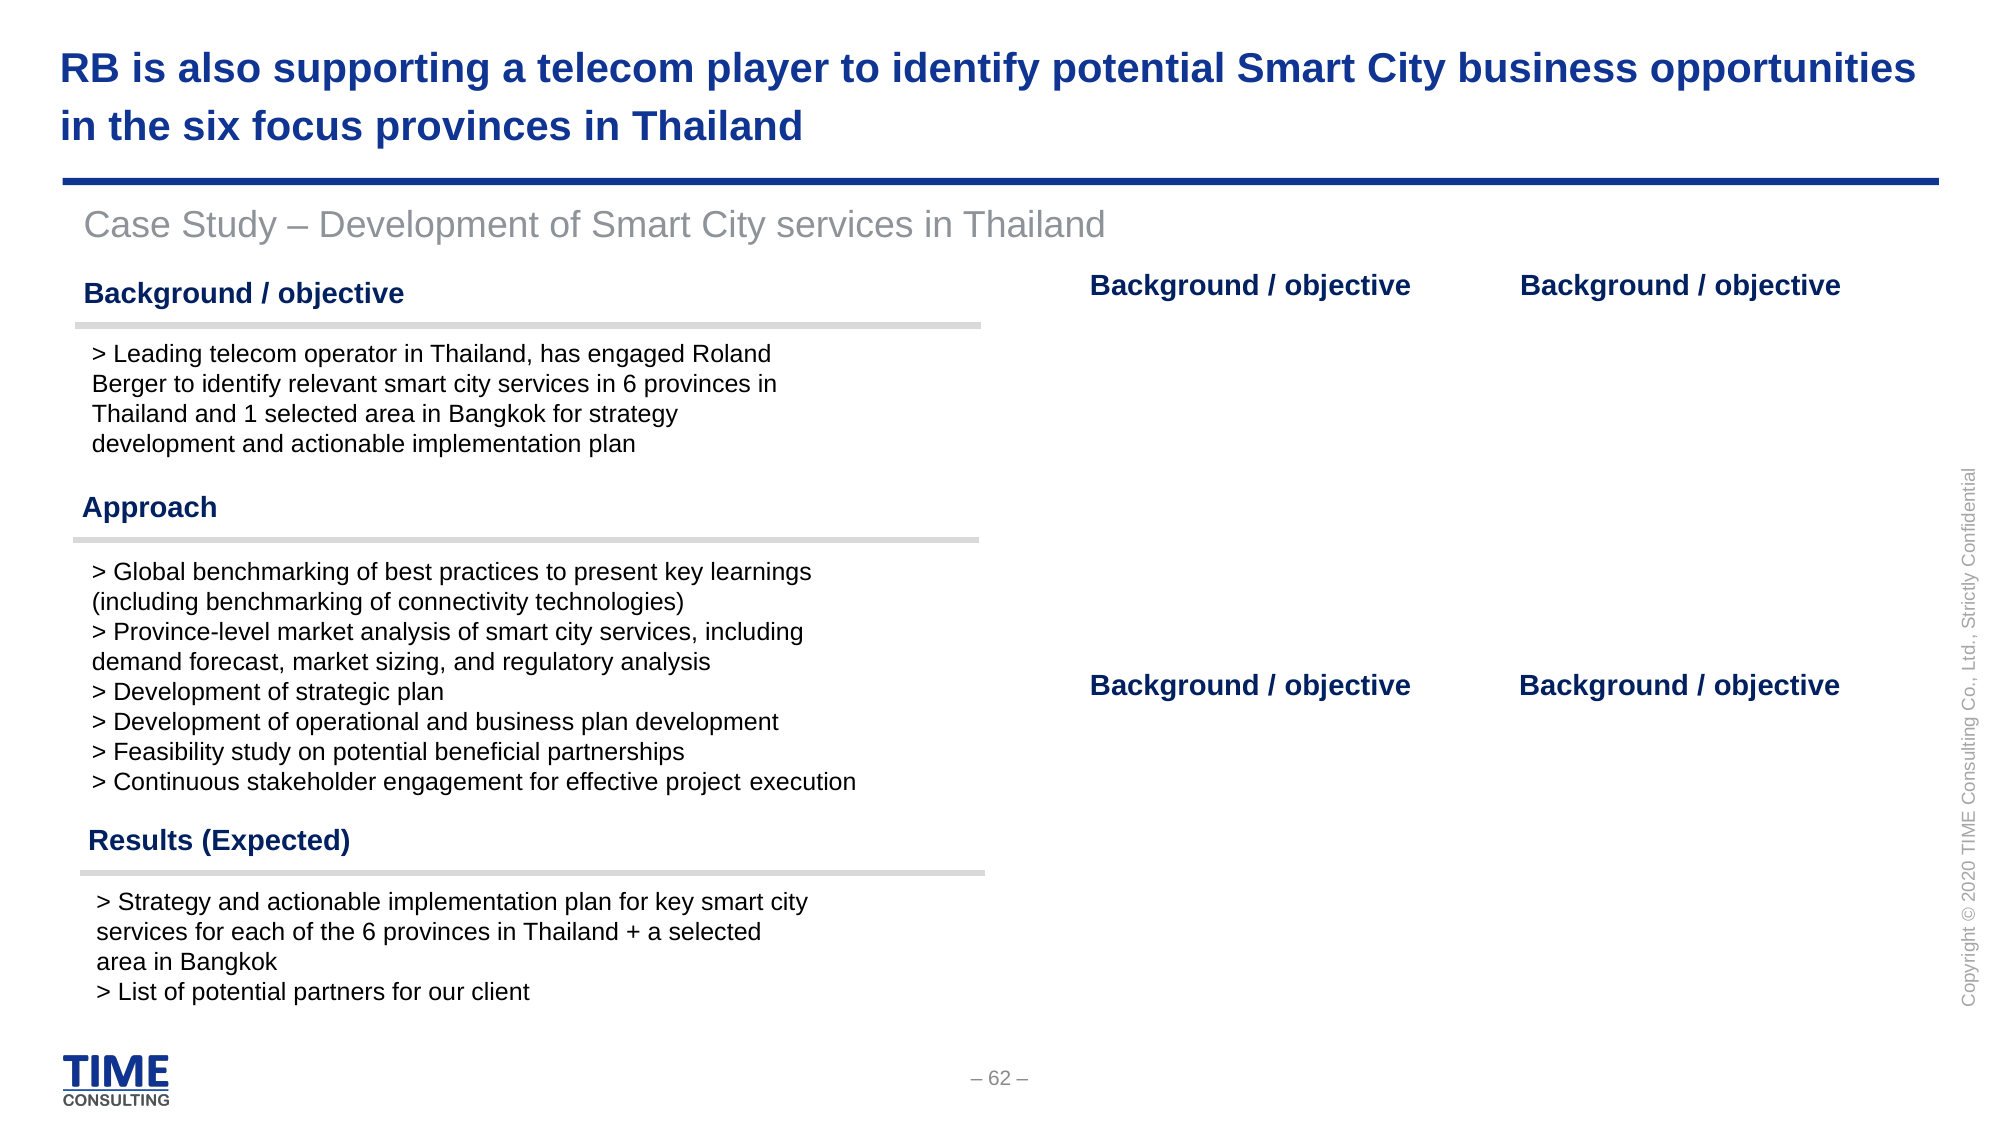

# RB is also supporting a telecom player to identify potential Smart City business opportunities in the six focus provinces in Thailand
Case Study – Development of Smart City services in Thailand
Background / objective
Background / objective
Background / objective
> Leading telecom operator in Thailand, has engaged Roland
Berger to identify relevant smart city services in 6 provinces in
Thailand and 1 selected area in Bangkok for strategy
development and actionable implementation plan

Approach
> Global benchmarking of best practices to present key learnings
(including benchmarking of connectivity technologies)
> Province-level market analysis of smart city services, including
demand forecast, market sizing, and regulatory analysis
> Development of strategic plan
> Development of operational and business plan development
> Feasibility study on potential beneficial partnerships
> Continuous stakeholder engagement for effective project execution
Background / objective
Background / objective

Results (Expected)
> Strategy and actionable implementation plan for key smart city
services for each of the 6 provinces in Thailand + a selected
area in Bangkok
> List of potential partners for our client